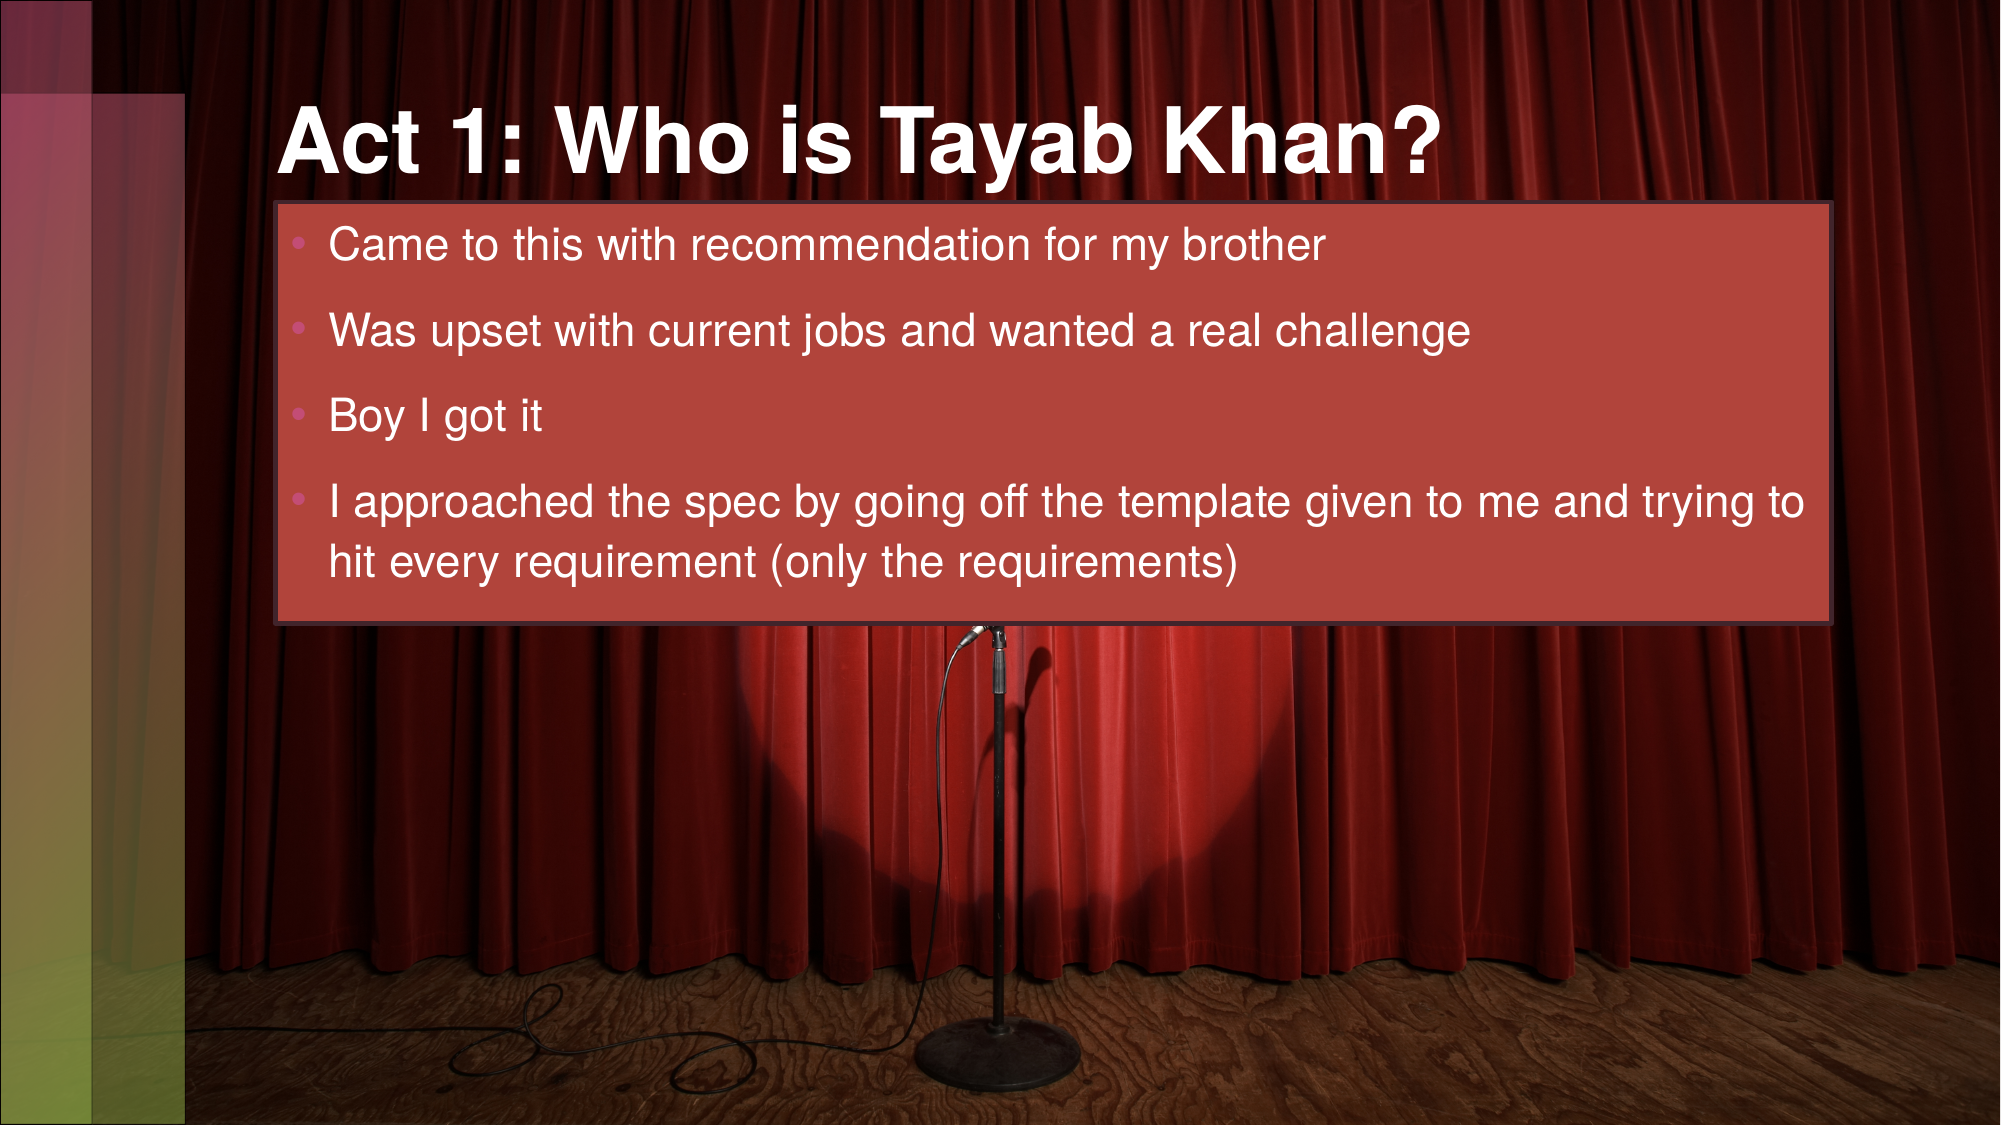

# Act 1: Who is Tayab Khan?
Came to this with recommendation for my brother
Was upset with current jobs and wanted a real challenge
Boy I got it
I approached the spec by going off the template given to me and trying to hit every requirement (only the requirements)